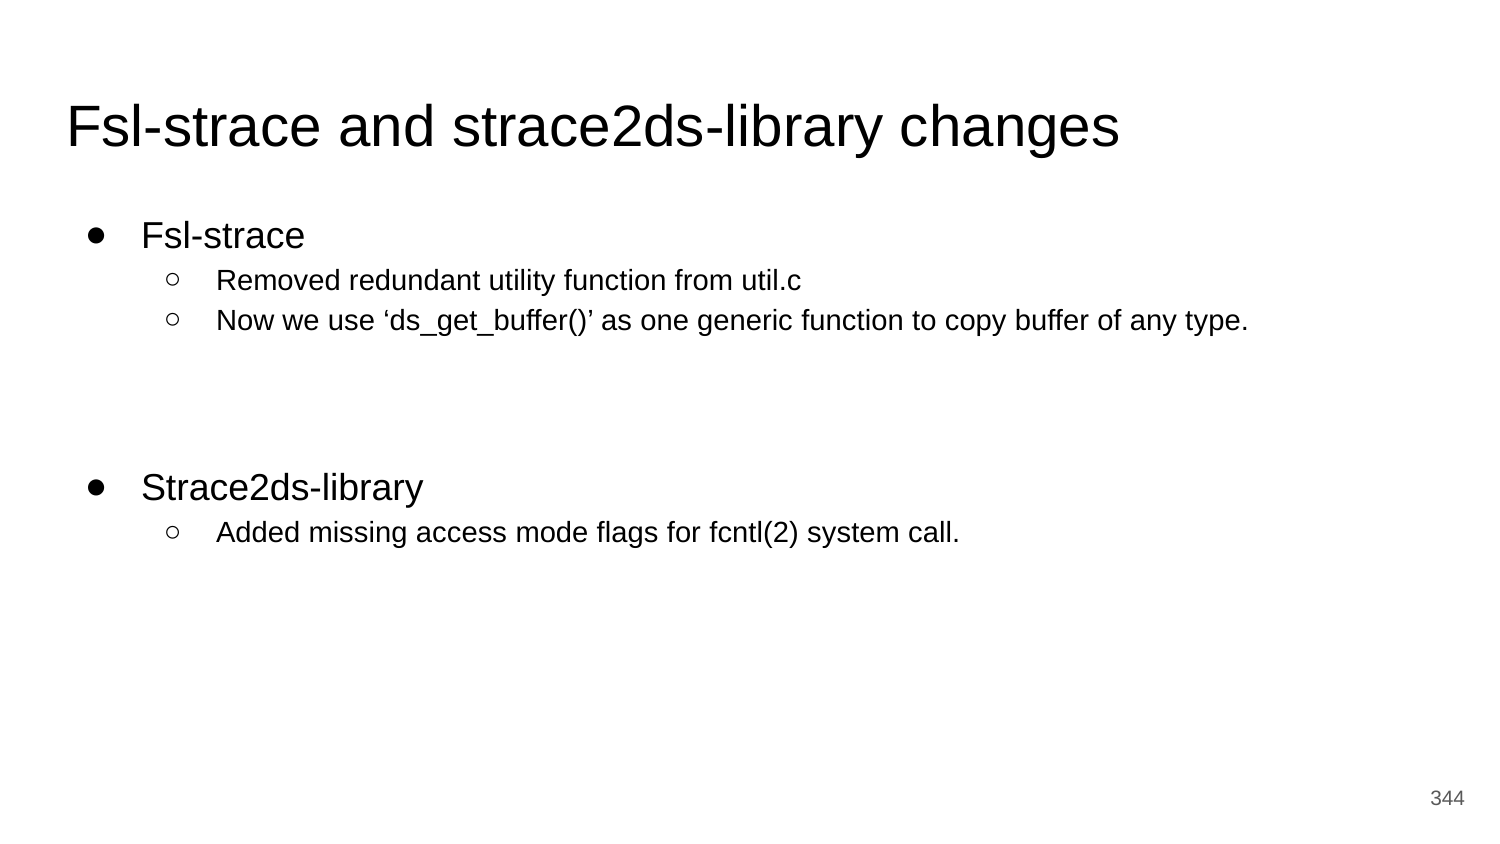

# Fsl-strace and strace2ds-library changes
Fsl-strace
Removed redundant utility function from util.c
Now we use ‘ds_get_buffer()’ as one generic function to copy buffer of any type.
Strace2ds-library
Added missing access mode flags for fcntl(2) system call.
344